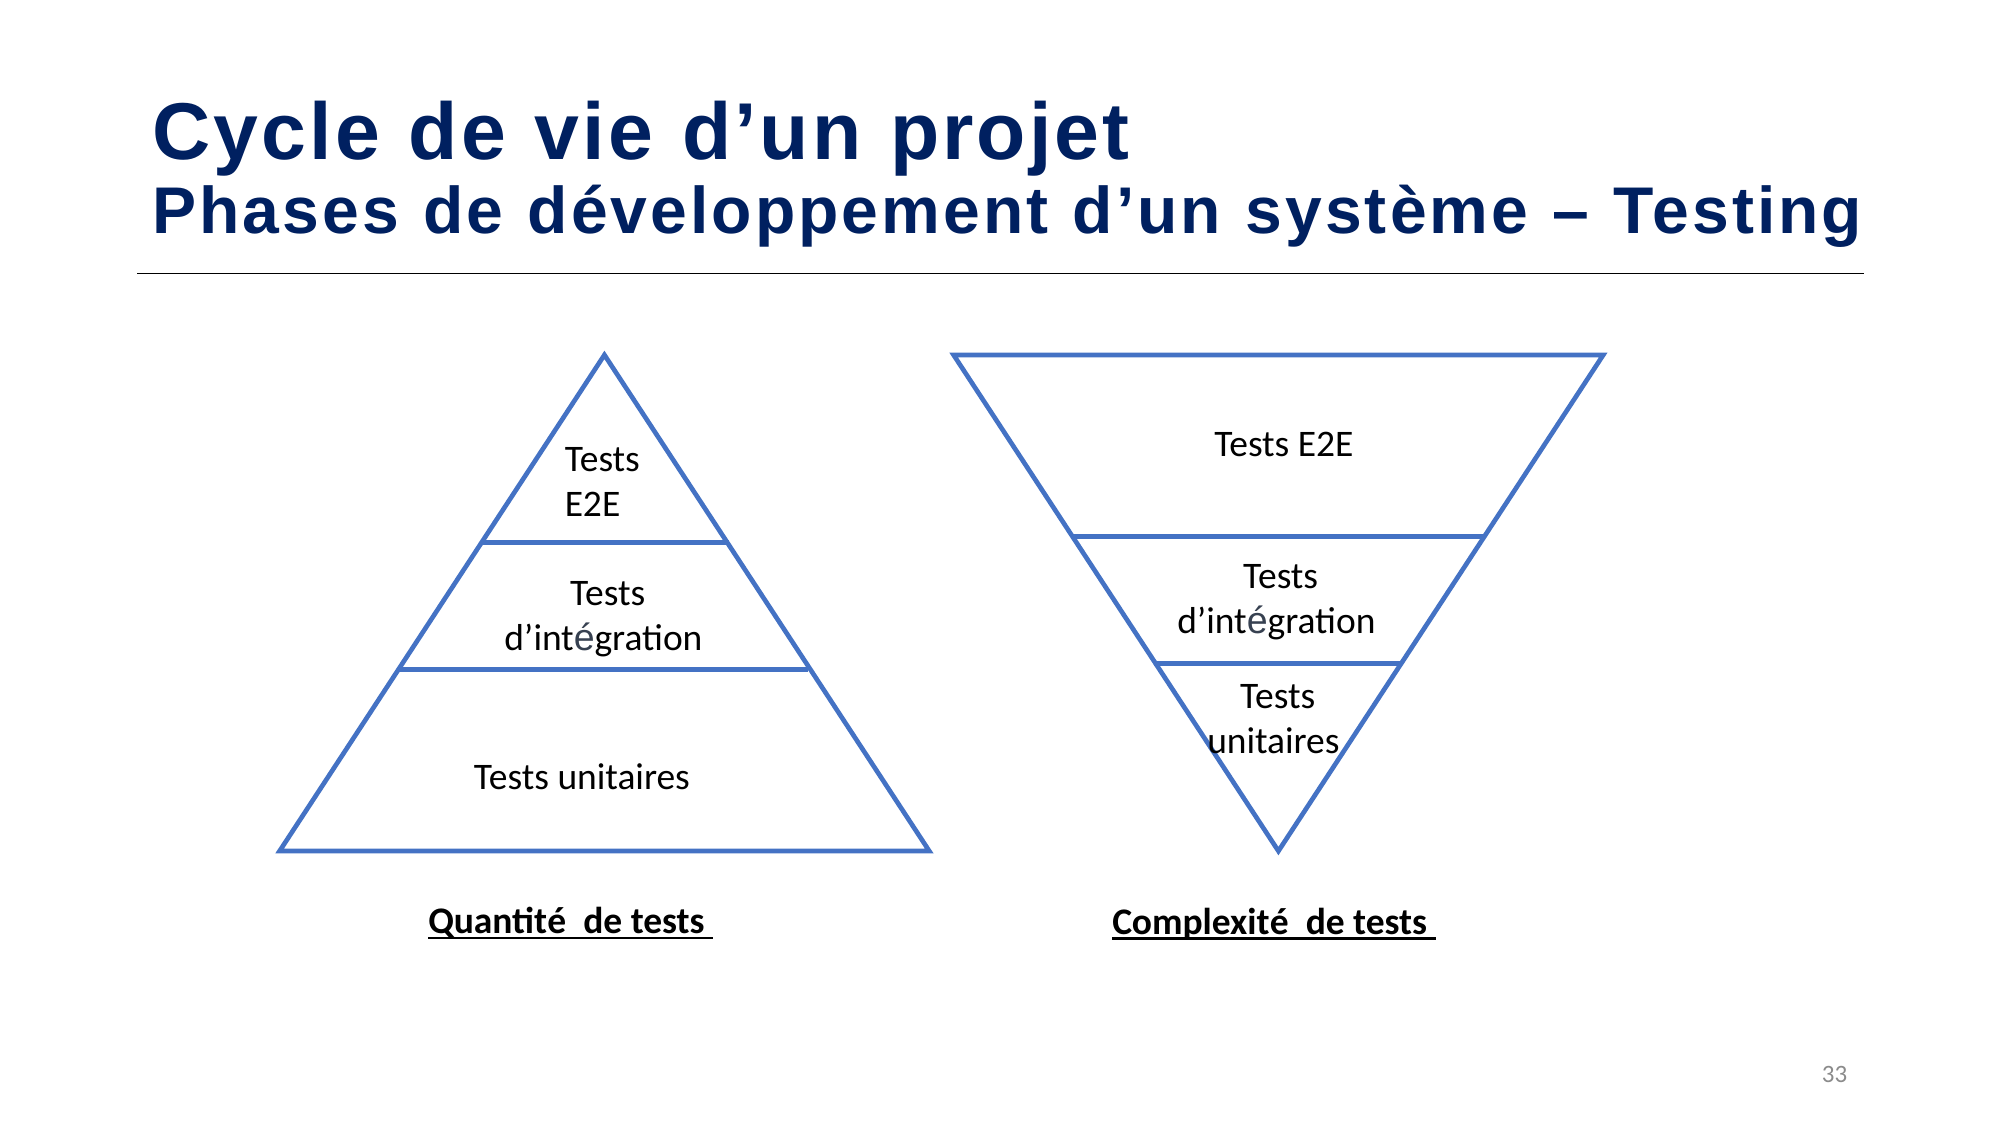

# Cycle de vie d’un projet Phases de développement d’un système – Testing

Tests E2E
Tests
E2E
Tests d’intégration
Tests d’intégration
Tests unitaires
Tests unitaires
Quantité  de tests
Complexité  de tests
33